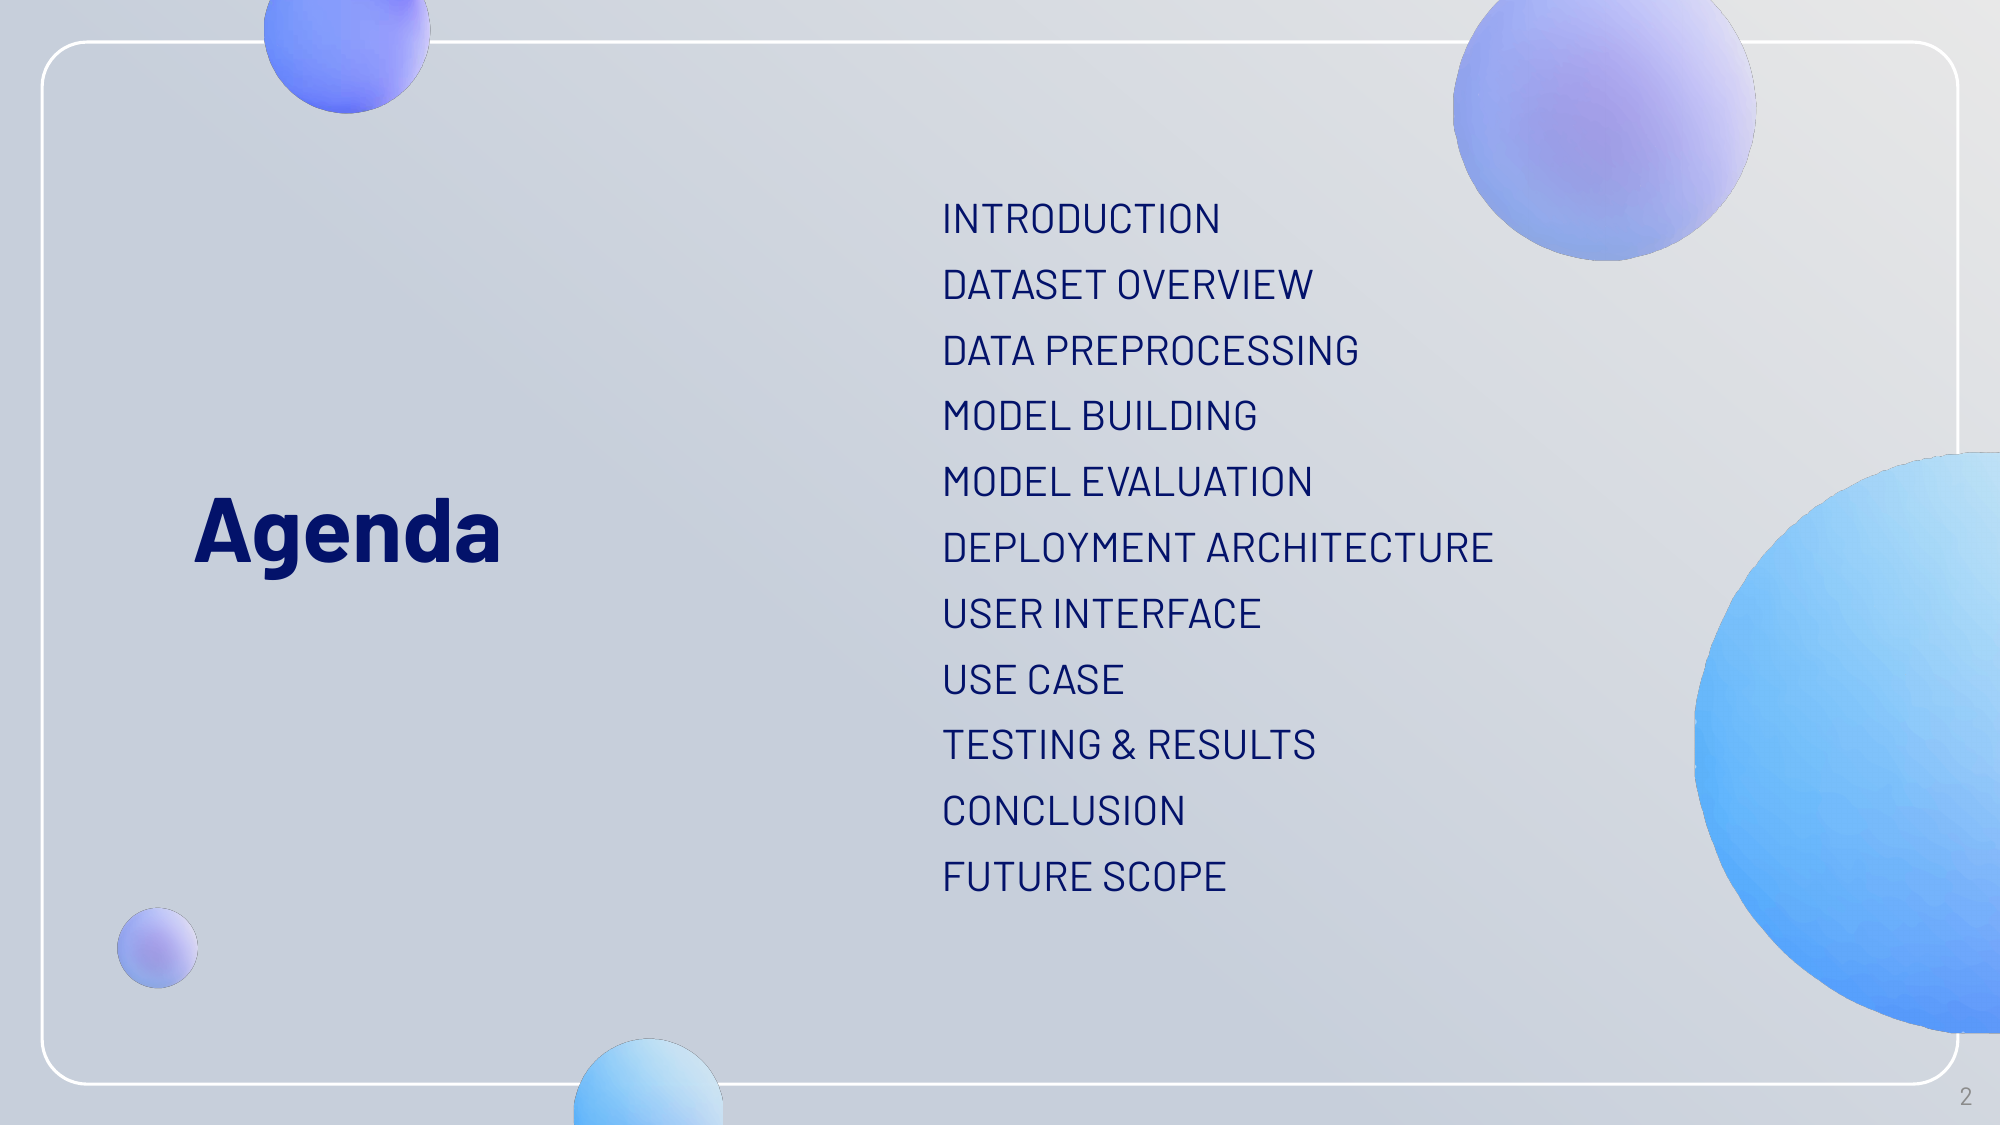

# Agenda
Introduction
Dataset Overview
Data Preprocessing
Model Building
Model Evaluation
Deployment Architecture
User Interface
Use Case
Testing & Results
Conclusion
Future Scope
2